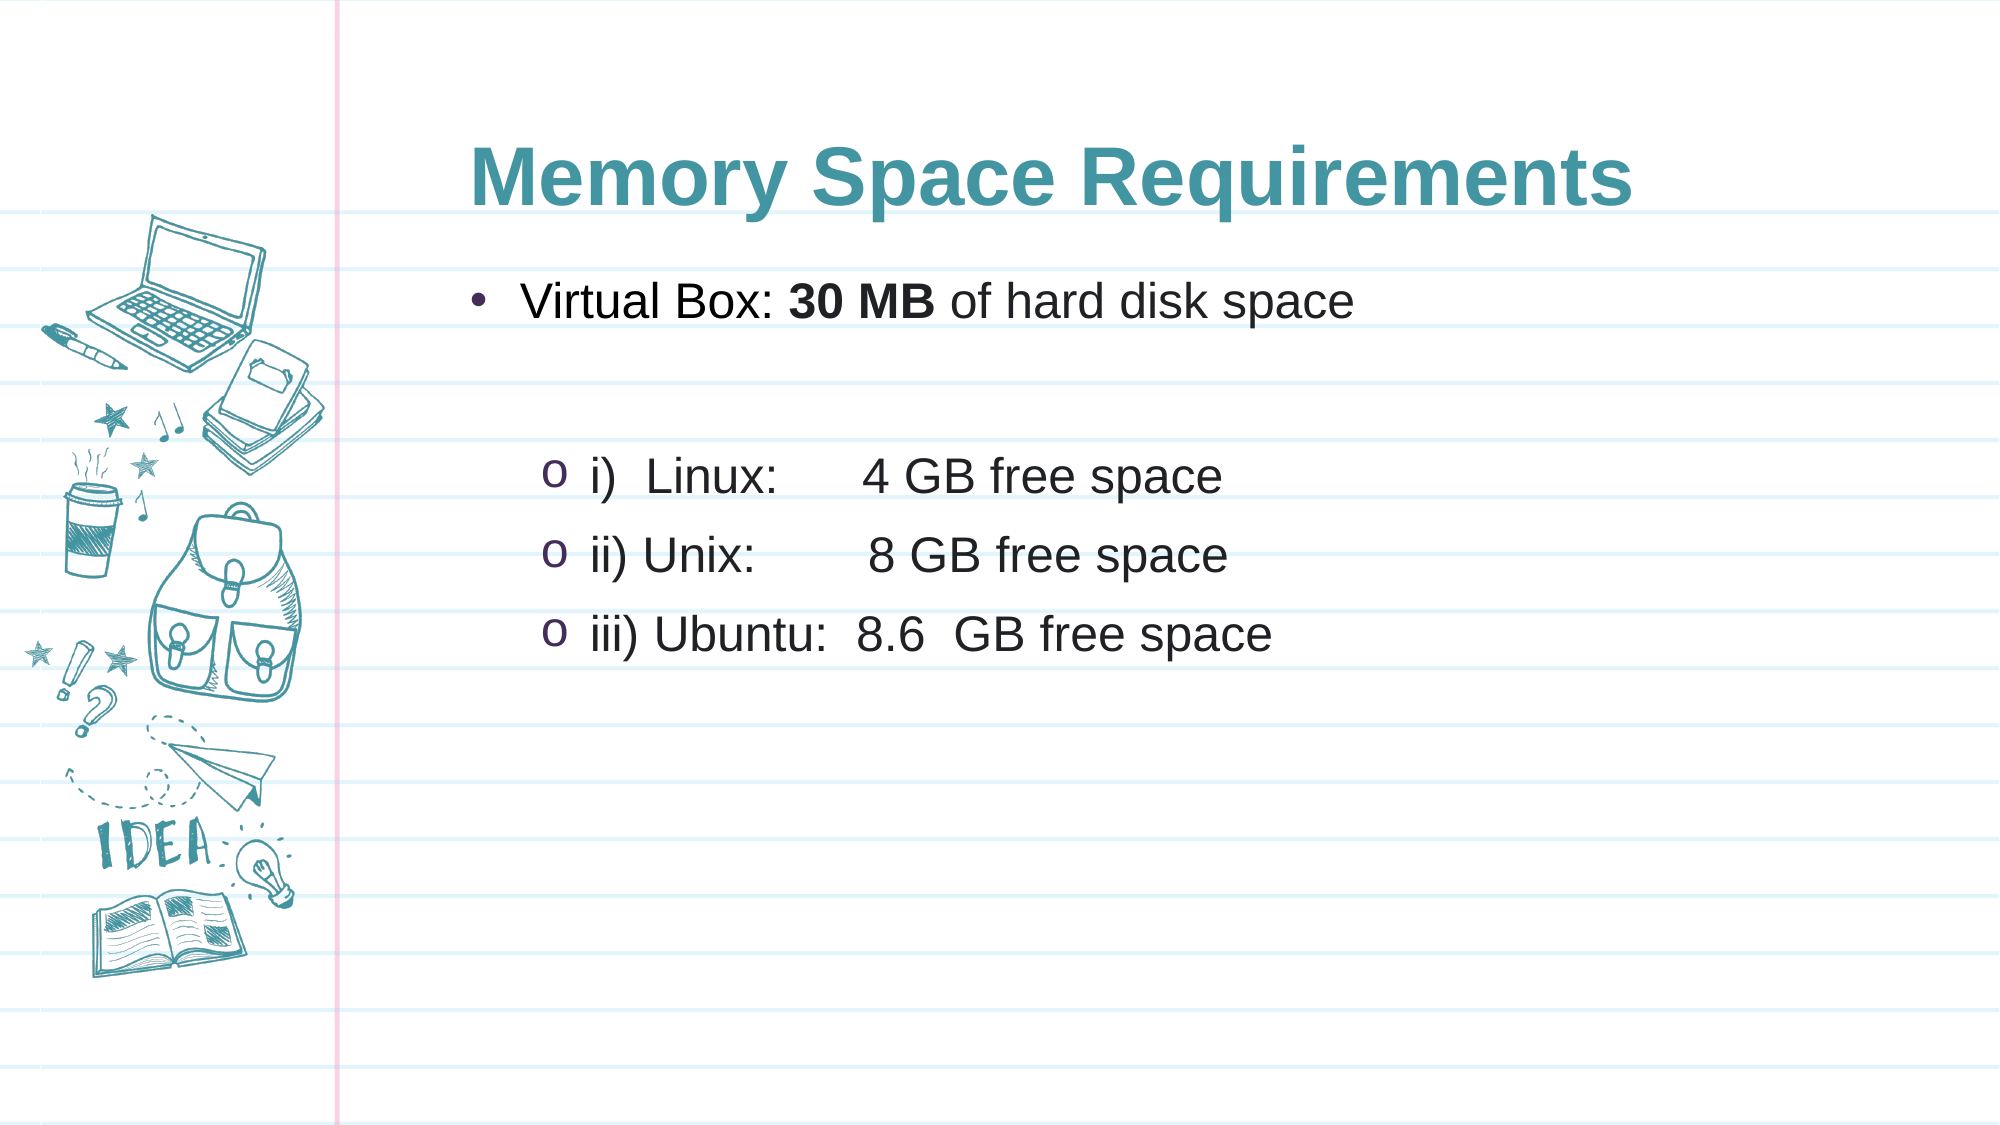

# Memory Space Requirements
Virtual Box: 30 MB of hard disk space

i)  Linux:      4 GB free space
ii) Unix:        8 GB free space
iii) Ubuntu:  8.6  GB free space